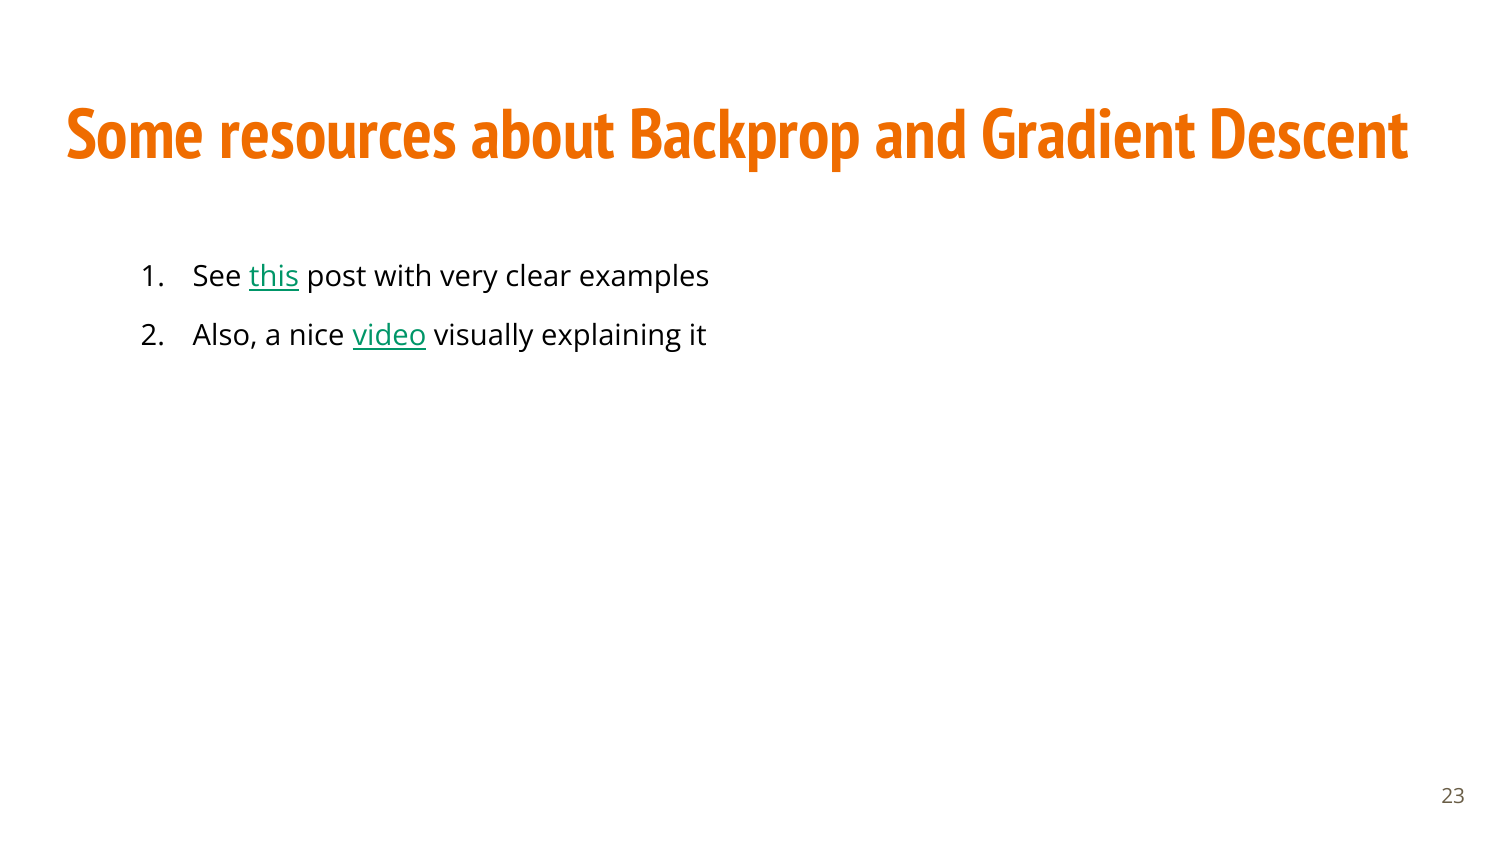

# Some resources about Backprop and Gradient Descent
See this post with very clear examples
Also, a nice video visually explaining it
23